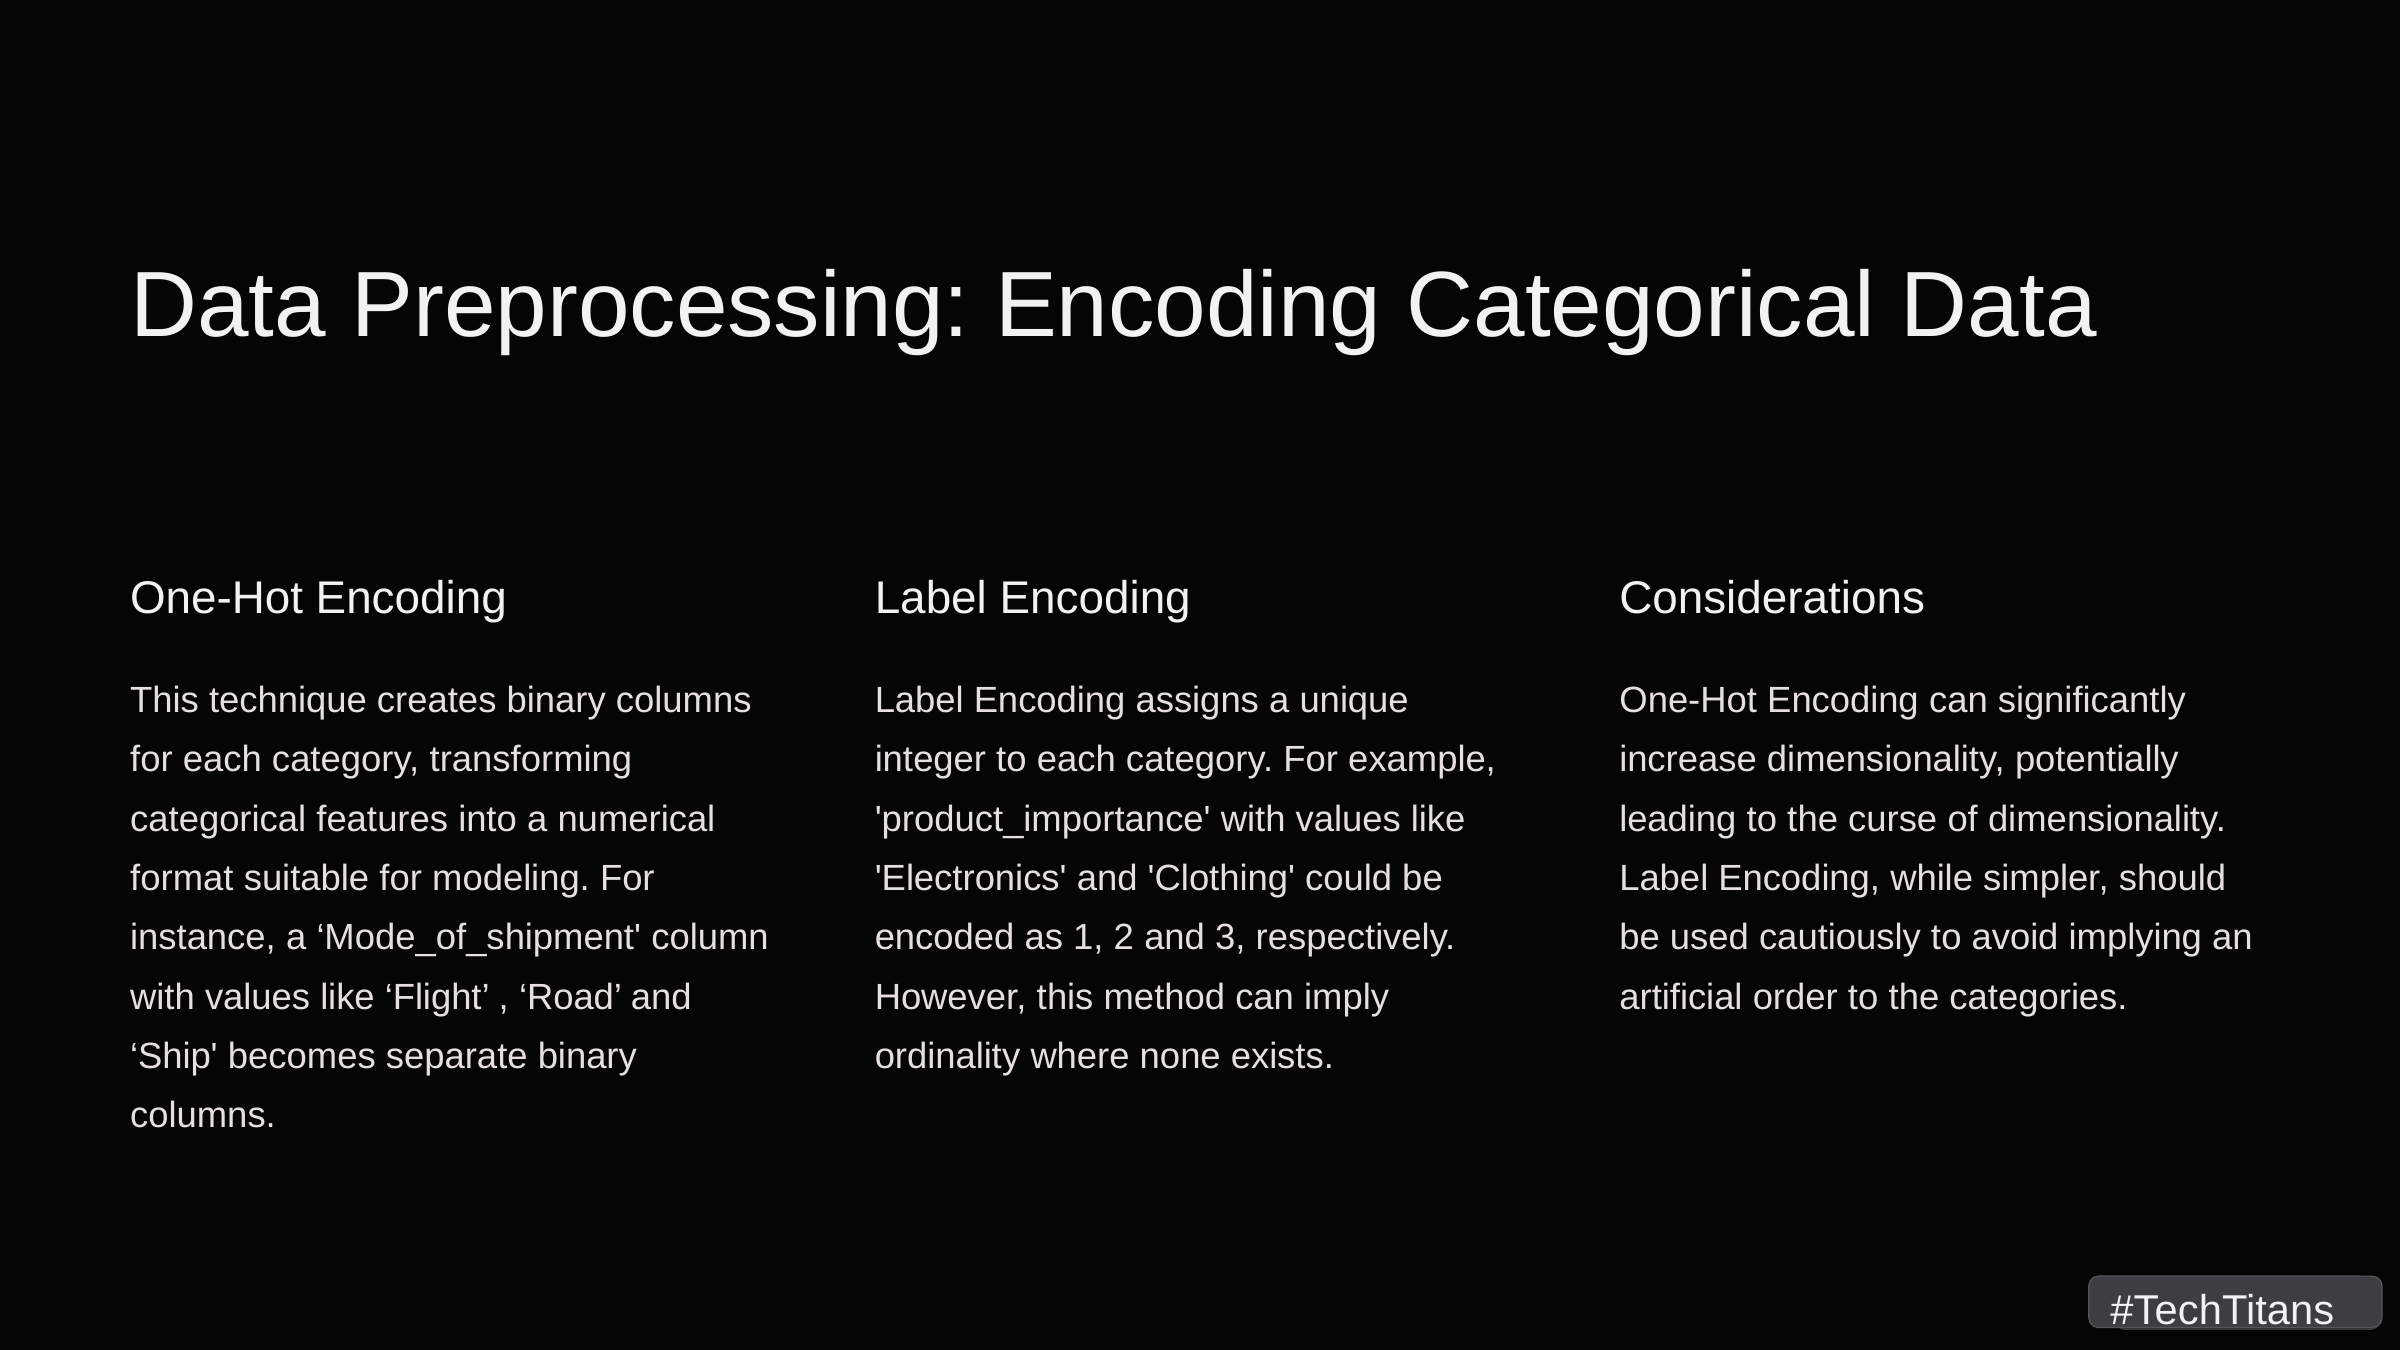

Data Preprocessing: Encoding Categorical Data
One-Hot Encoding
Label Encoding
Considerations
This technique creates binary columns for each category, transforming categorical features into a numerical format suitable for modeling. For instance, a ‘Mode_of_shipment' column with values like ‘Flight’ , ‘Road’ and ‘Ship' becomes separate binary columns.
Label Encoding assigns a unique integer to each category. For example, 'product_importance' with values like 'Electronics' and 'Clothing' could be encoded as 1, 2 and 3, respectively. However, this method can imply ordinality where none exists.
One-Hot Encoding can significantly increase dimensionality, potentially leading to the curse of dimensionality. Label Encoding, while simpler, should be used cautiously to avoid implying an artificial order to the categories.

#TechTitans